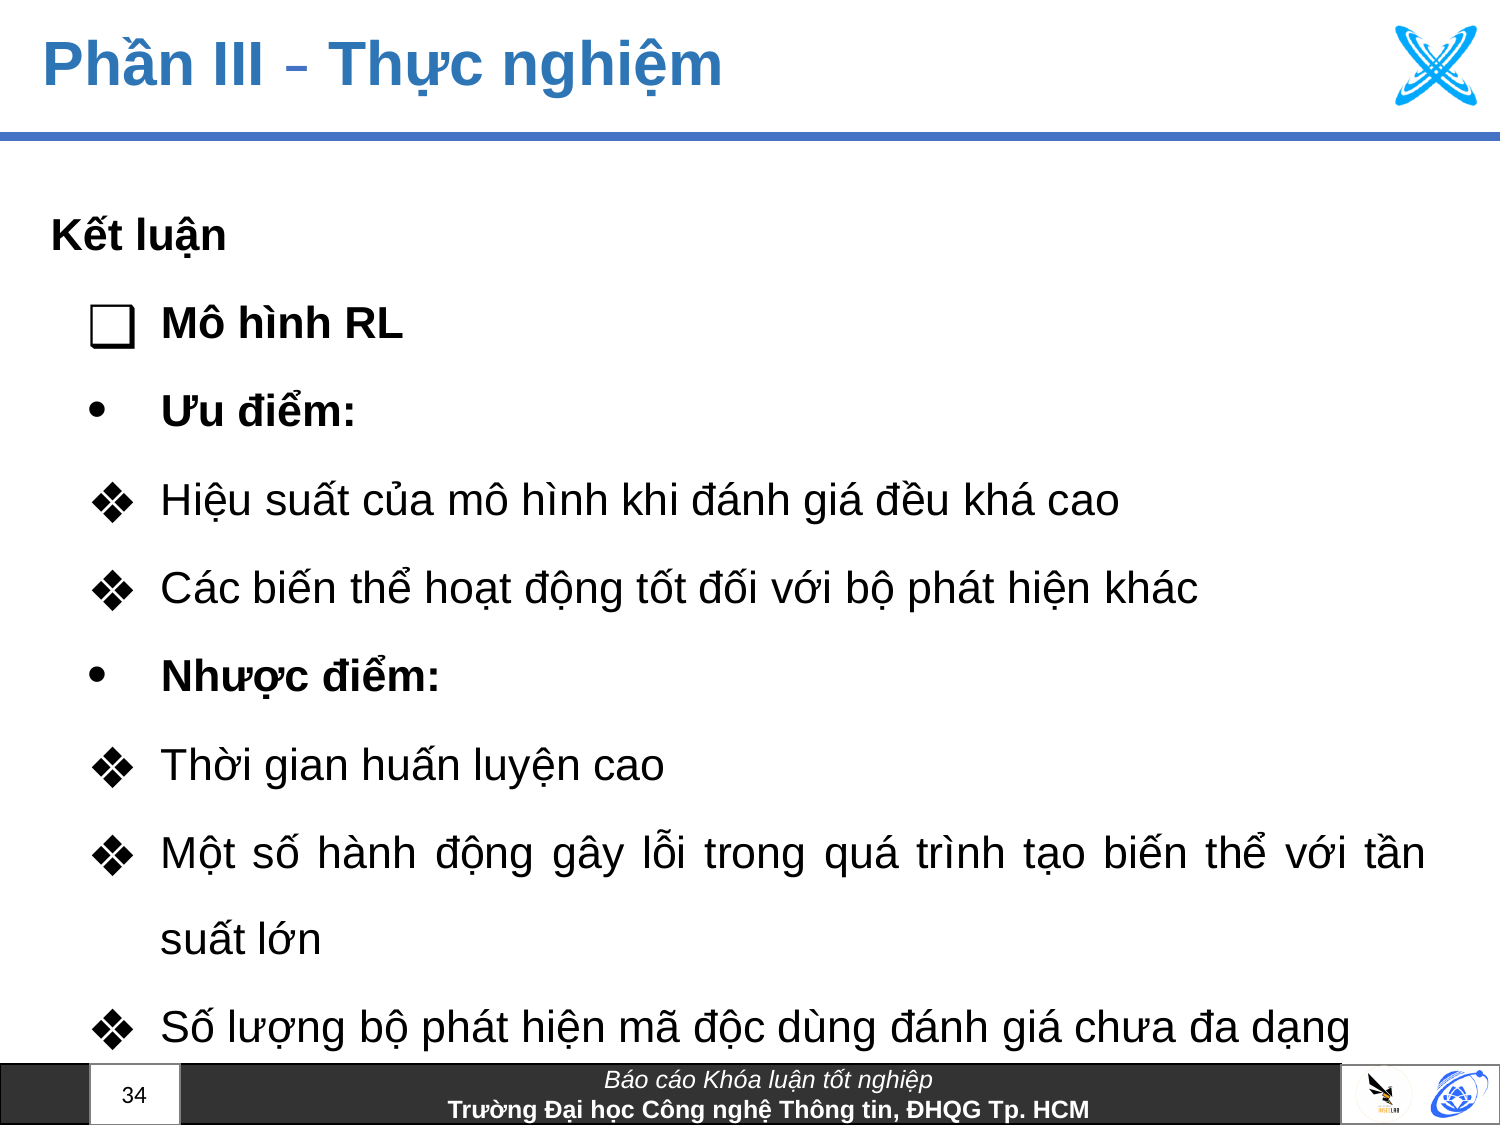

# Phần III – Thực nghiệm
Kết luận
Mô hình RL
Ưu điểm:
Hiệu suất của mô hình khi đánh giá đều khá cao
Các biến thể hoạt động tốt đối với bộ phát hiện khác
Nhược điểm:
Thời gian huấn luyện cao
Một số hành động gây lỗi trong quá trình tạo biến thể với tần suất lớn
Số lượng bộ phát hiện mã độc dùng đánh giá chưa đa dạng
34